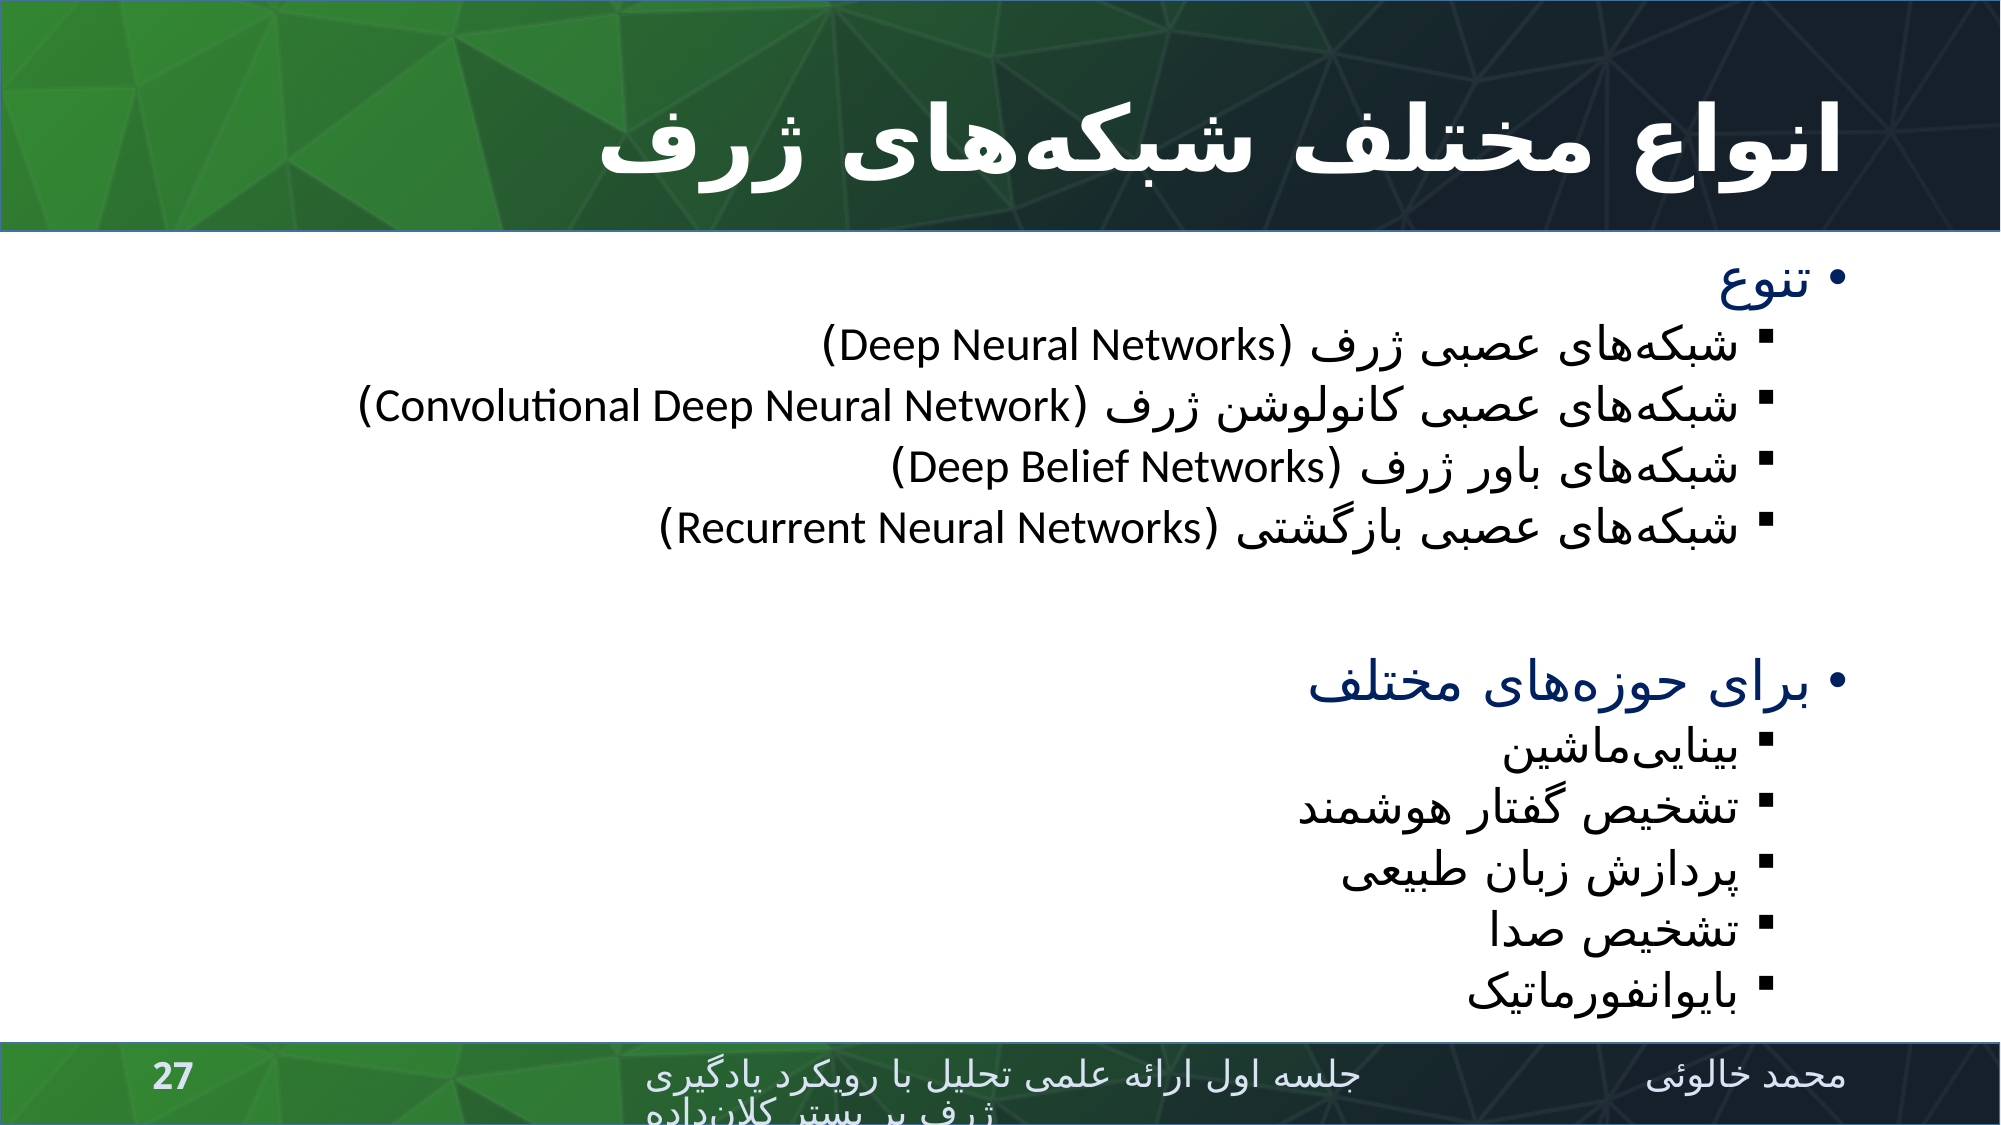

# انواع مختلف شبکه‌های ژرف
تنوع
شبکه‌های عصبی ژرف (Deep Neural Networks)
شبکه‌های عصبی کانولوشن ژرف (Convolutional Deep Neural Network)
شبکه‌های باور‌ ژرف (Deep Belief Networks)
شبکه‌های عصبی بازگشتی (Recurrent Neural Networks)

برای حوزه‌های مختلف
بینایی‌ماشین
تشخیص گفتار هوشمند
پردازش زبان طبیعی
تشخیص صدا
بایوانفورماتیک

جلسه اول ارائه علمی تحلیل با رویکرد یادگیری‌ژرف بر بستر کلان‌داده
محمد خالوئی
27